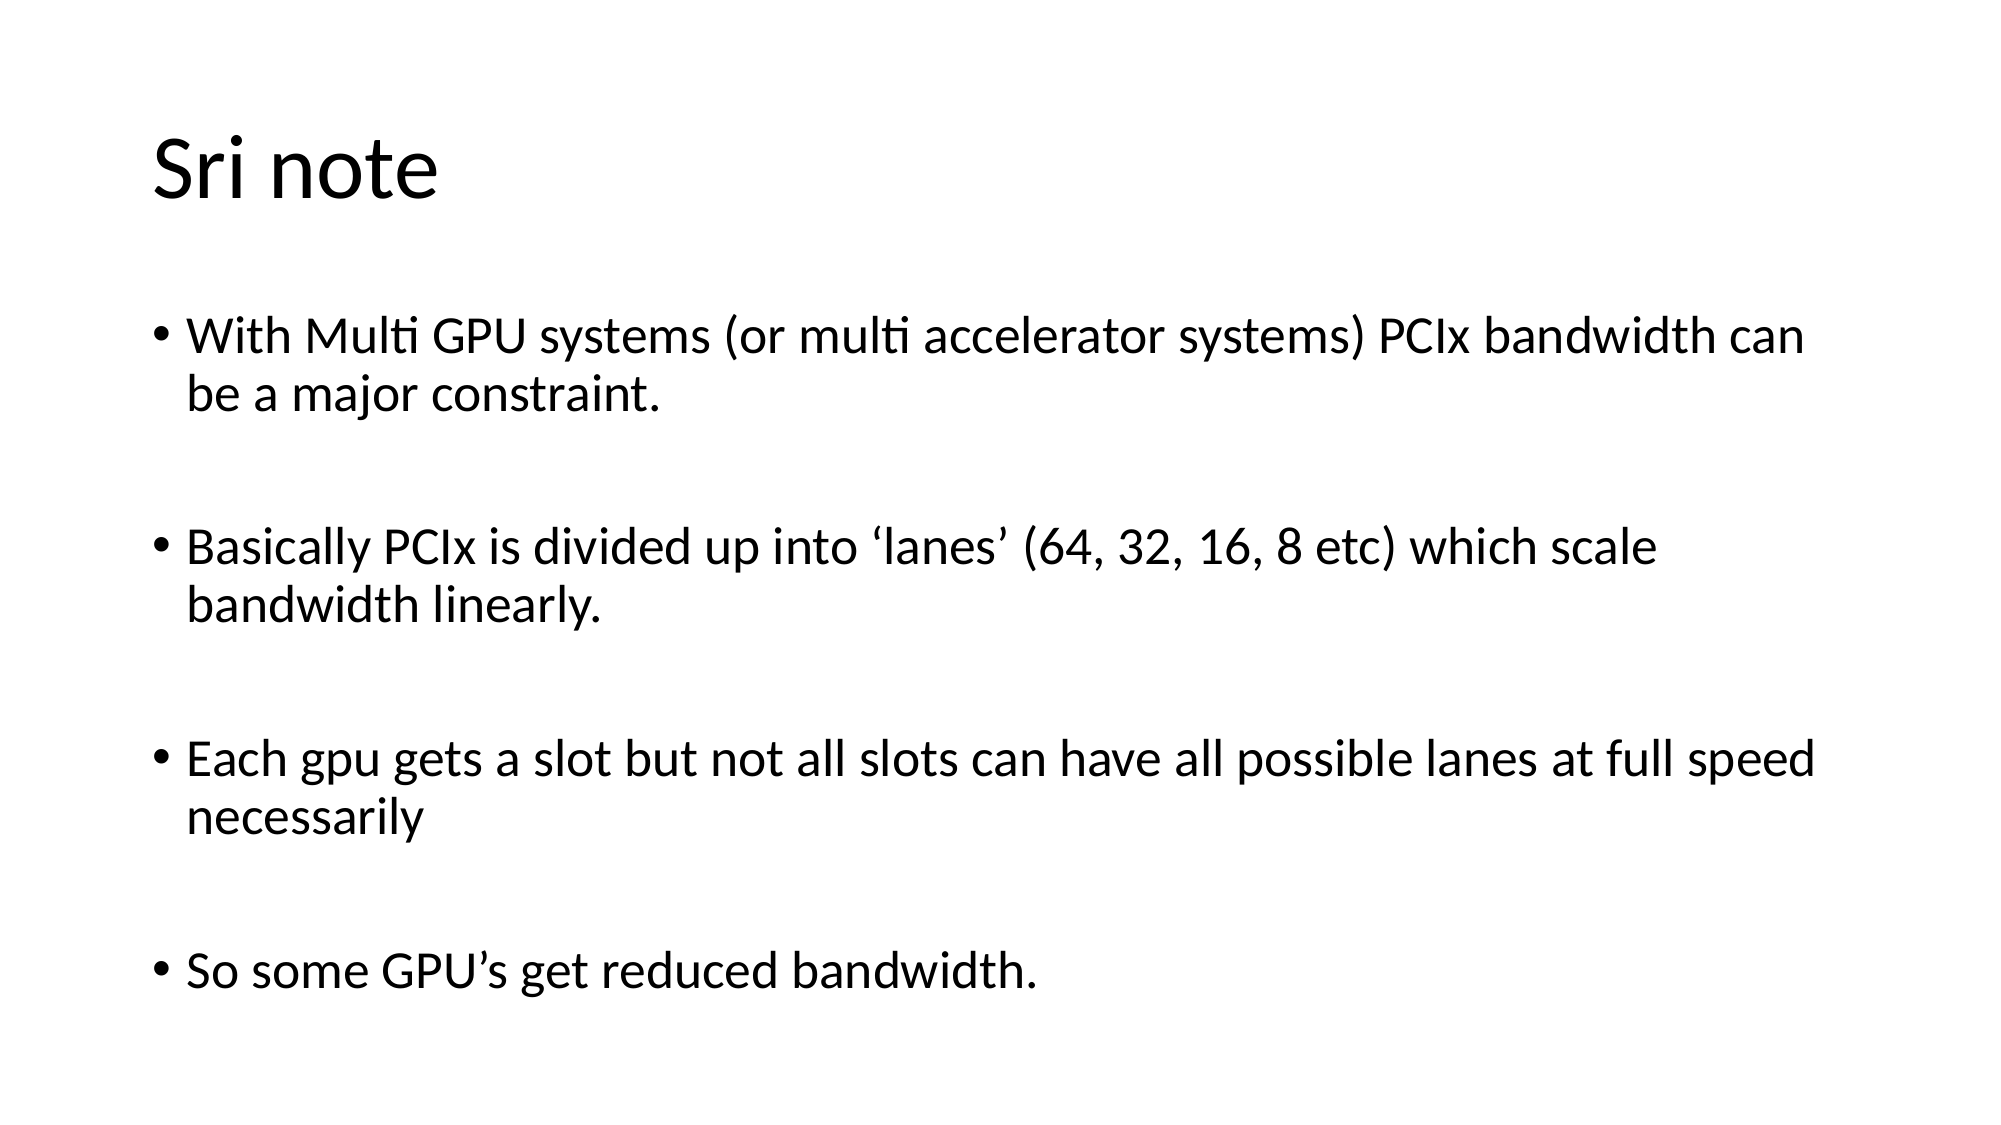

# Sri note
With Multi GPU systems (or multi accelerator systems) PCIx bandwidth can be a major constraint.

Basically PCIx is divided up into ‘lanes’ (64, 32, 16, 8 etc) which scale bandwidth linearly.

Each gpu gets a slot but not all slots can have all possible lanes at full speed necessarily

So some GPU’s get reduced bandwidth.